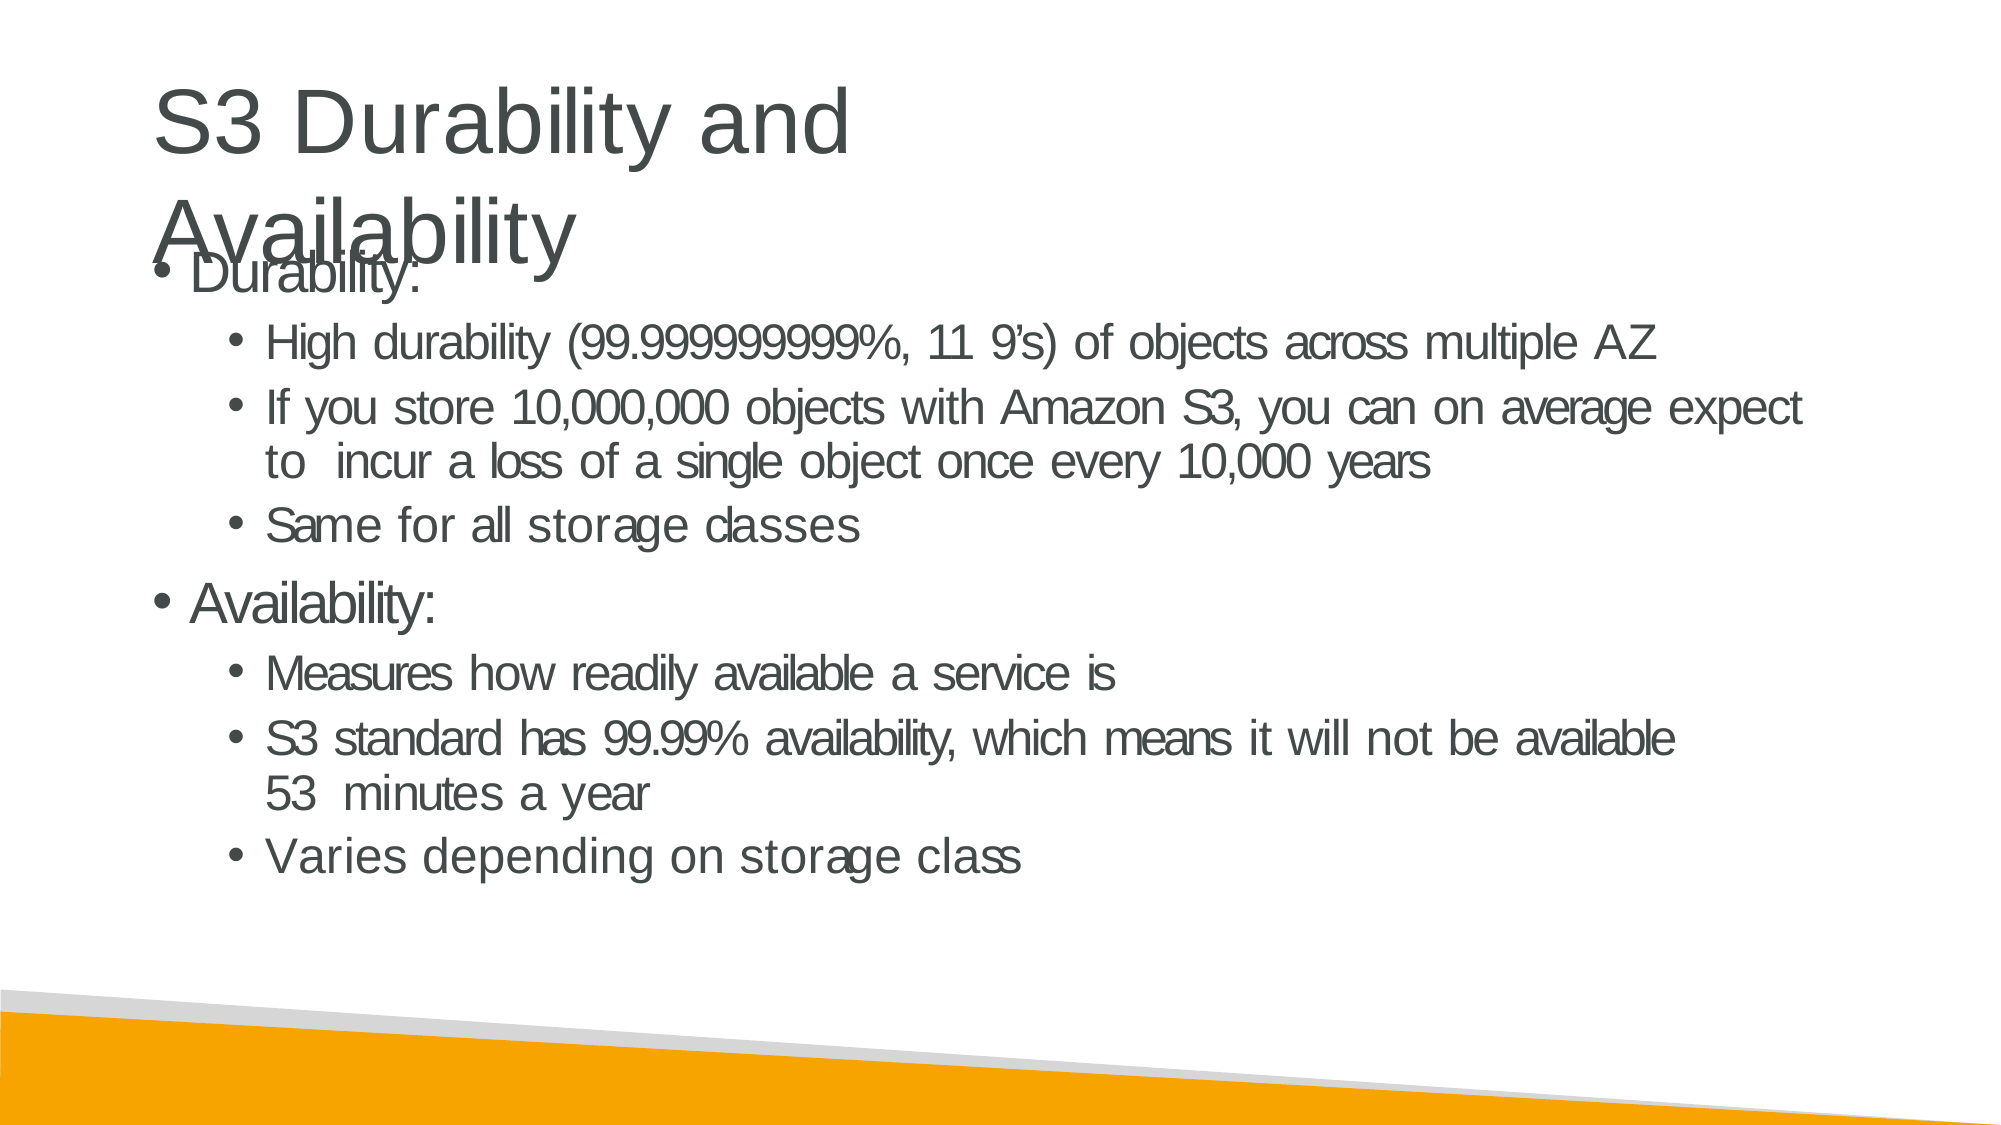

# S3 Durability and Availability
Durability:
High durability (99.999999999%, 11 9’s) of objects across multiple AZ
If you store 10,000,000 objects with Amazon S3, you can on average expect to  incur a loss of a single object once every 10,000 years
Same for all storage classes
Availability:
Measures how readily available a service is
S3 standard has 99.99% availability, which means it will not be available 53  minutes a year
Varies depending on storage class